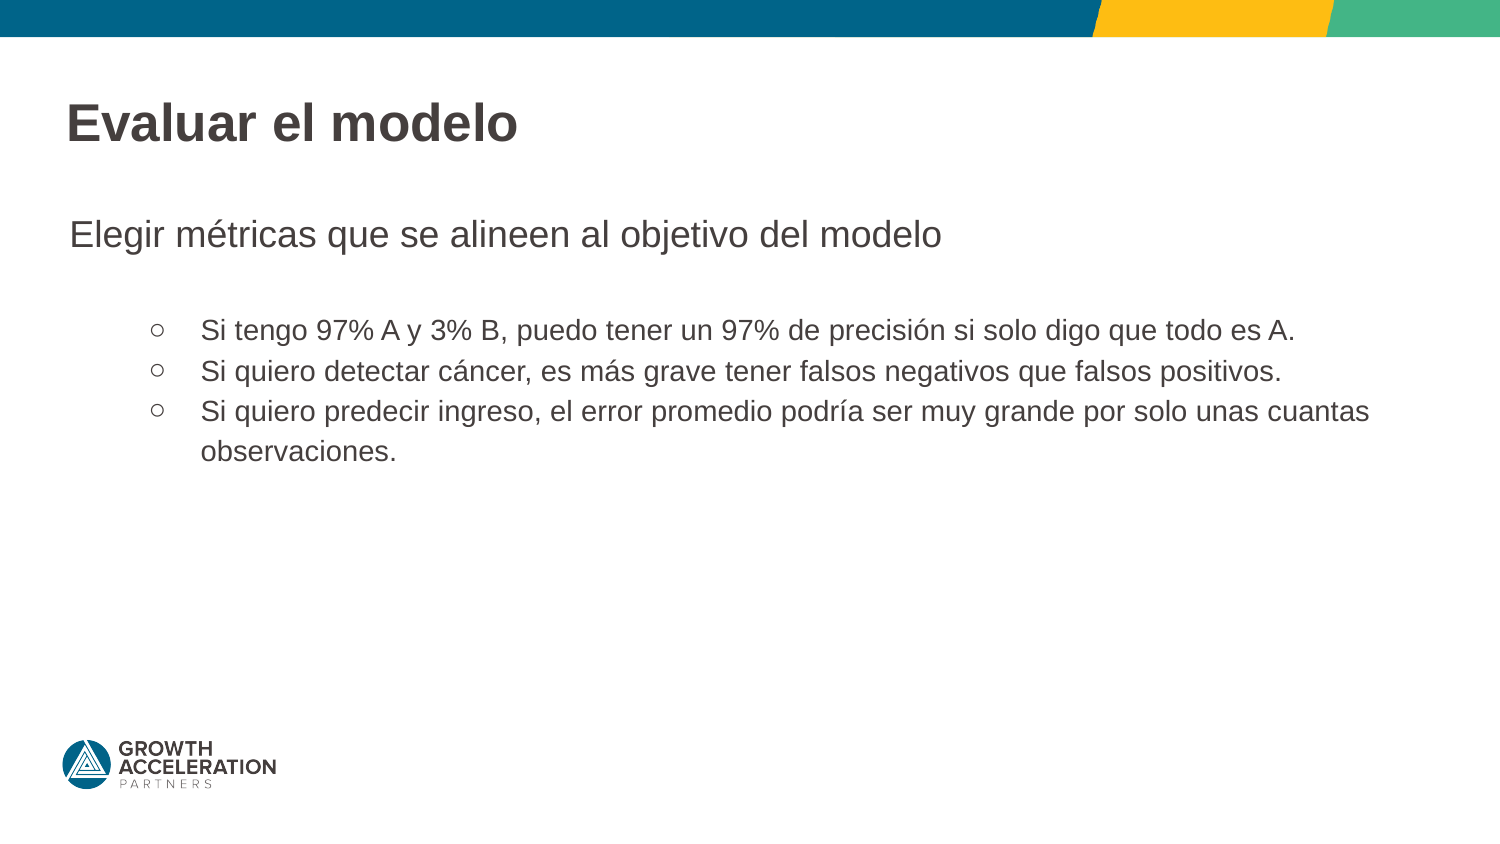

# Evaluar el modelo
Elegir métricas que se alineen al objetivo del modelo

Si tengo 97% A y 3% B, puedo tener un 97% de precisión si solo digo que todo es A.
Si quiero detectar cáncer, es más grave tener falsos negativos que falsos positivos.
Si quiero predecir ingreso, el error promedio podría ser muy grande por solo unas cuantas observaciones.